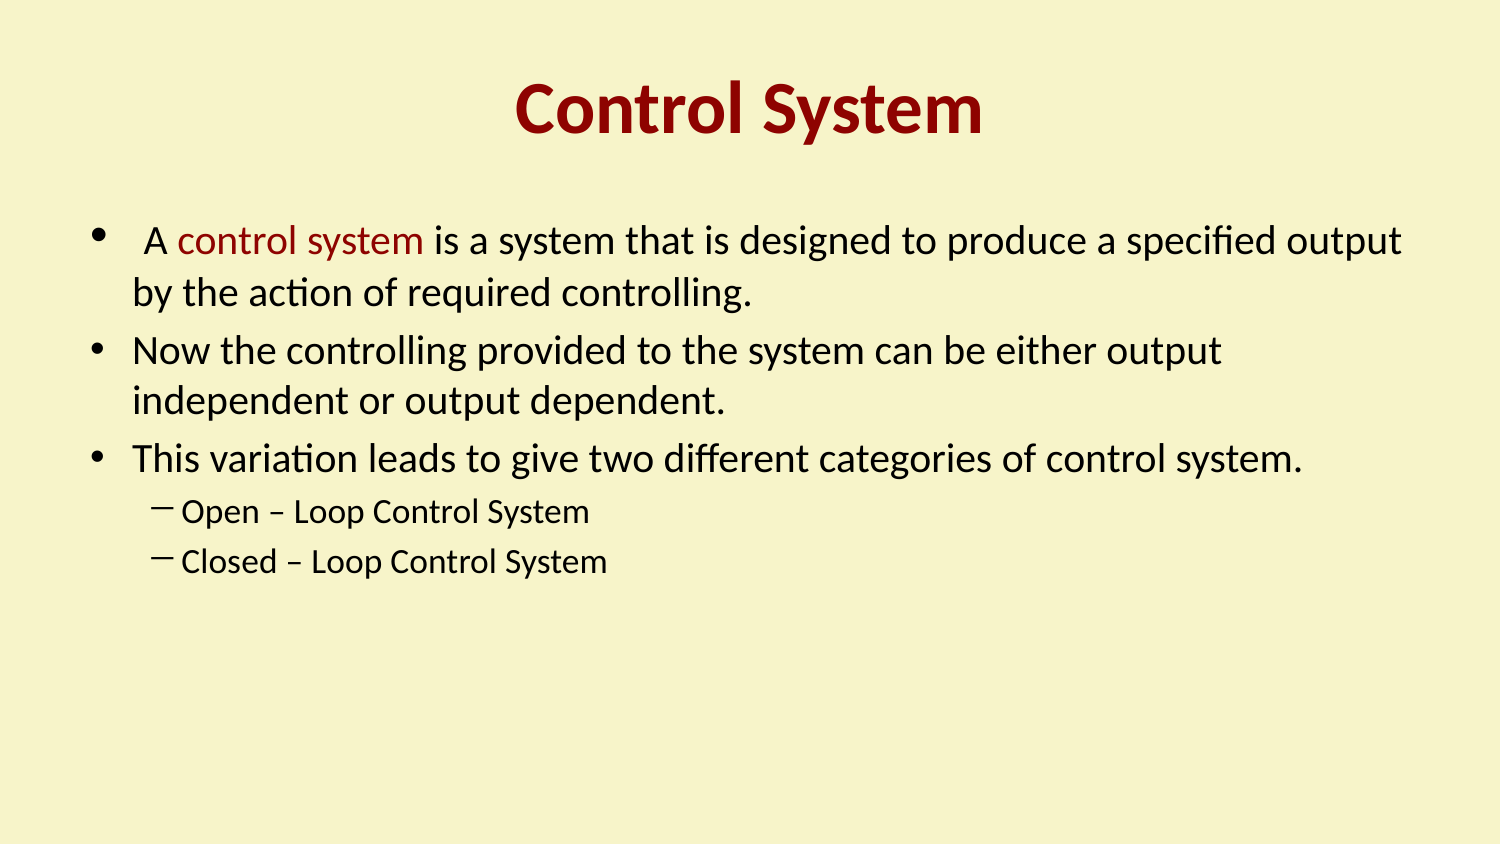

# Control System
 A control system is a system that is designed to produce a specified output by the action of required controlling.
Now the controlling provided to the system can be either output independent or output dependent.
This variation leads to give two different categories of control system.
Open – Loop Control System
Closed – Loop Control System